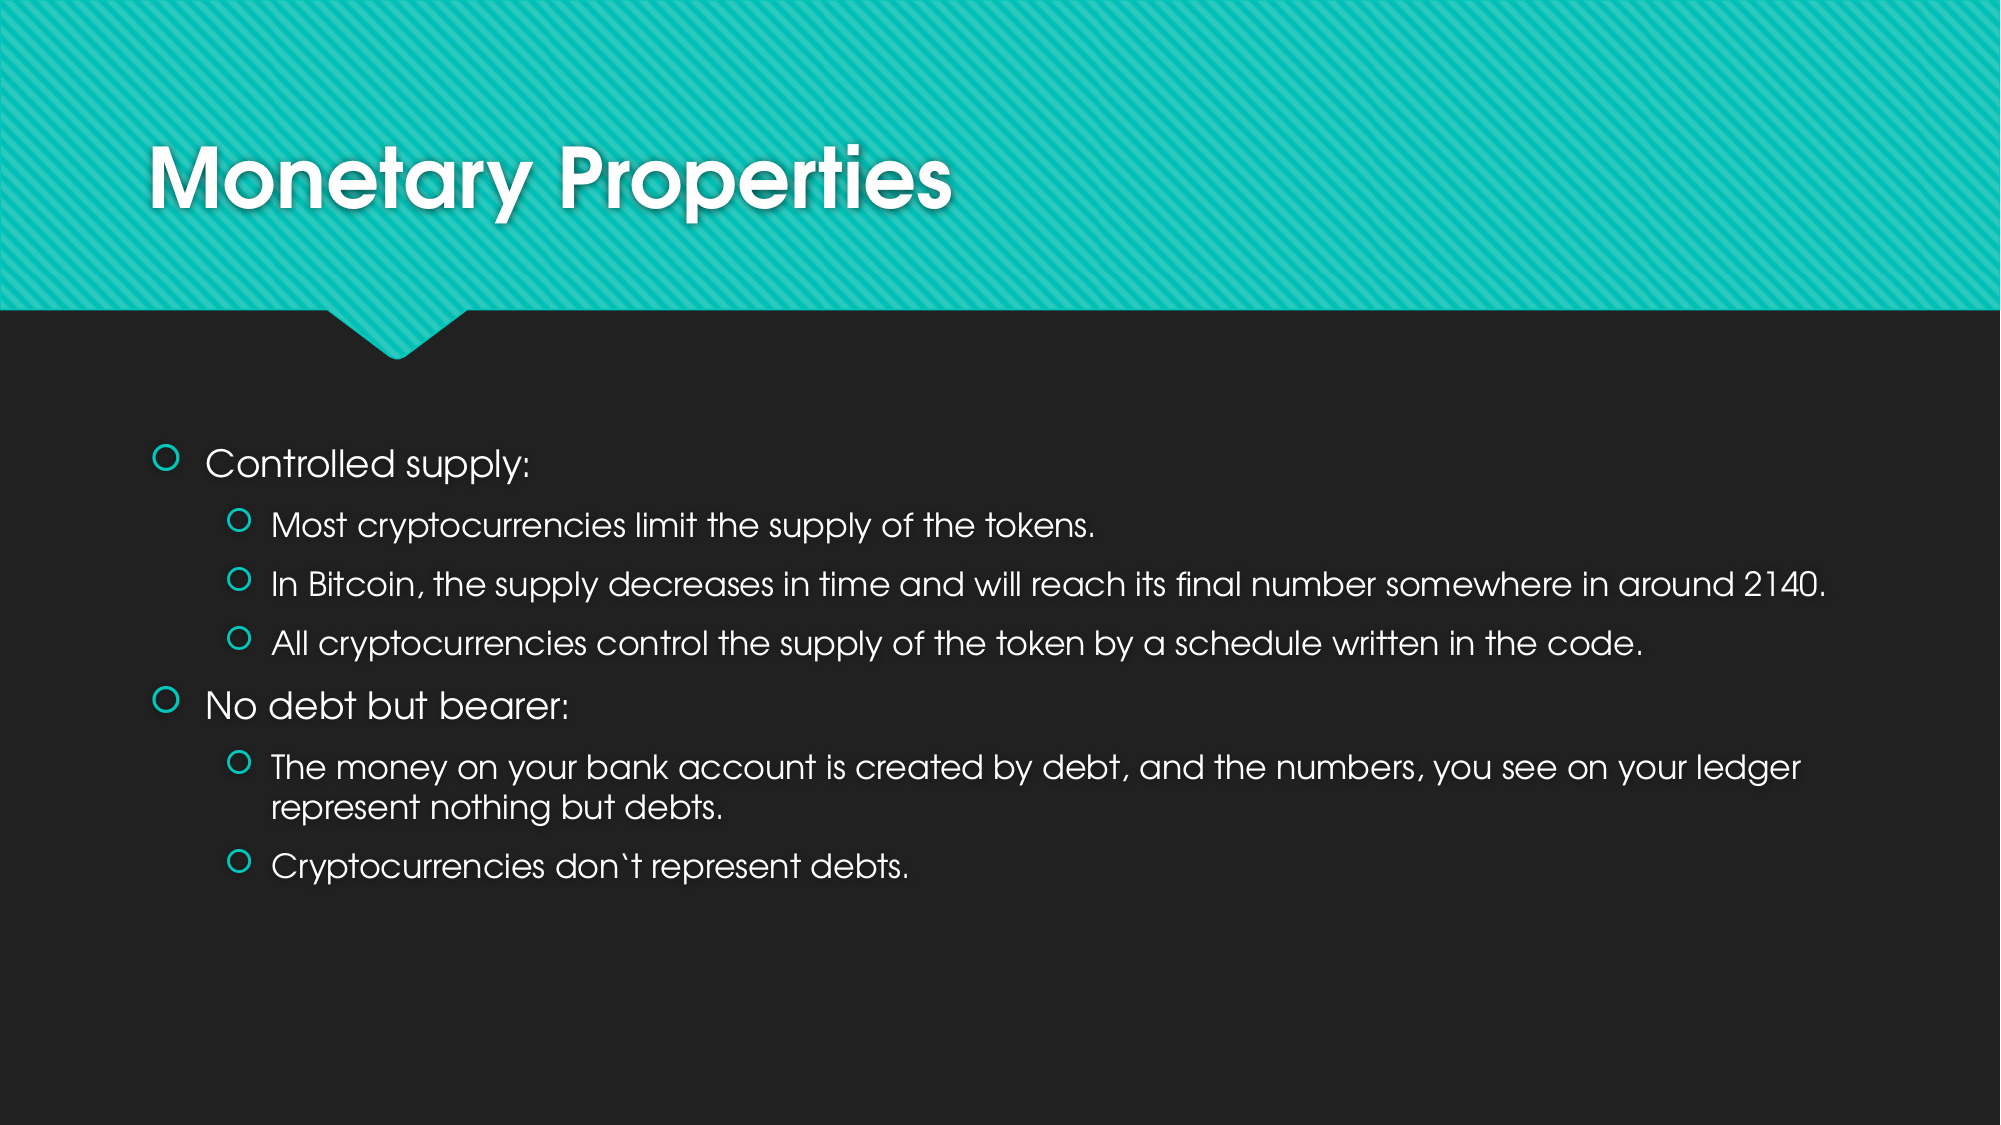

# Monetary Properties
Controlled supply:
Most cryptocurrencies limit the supply of the tokens.
In Bitcoin, the supply decreases in time and will reach its final number somewhere in around 2140.
All cryptocurrencies control the supply of the token by a schedule written in the code.
No debt but bearer:
The money on your bank account is created by debt, and the numbers, you see on your ledger represent nothing but debts.
Cryptocurrencies don‘t represent debts.